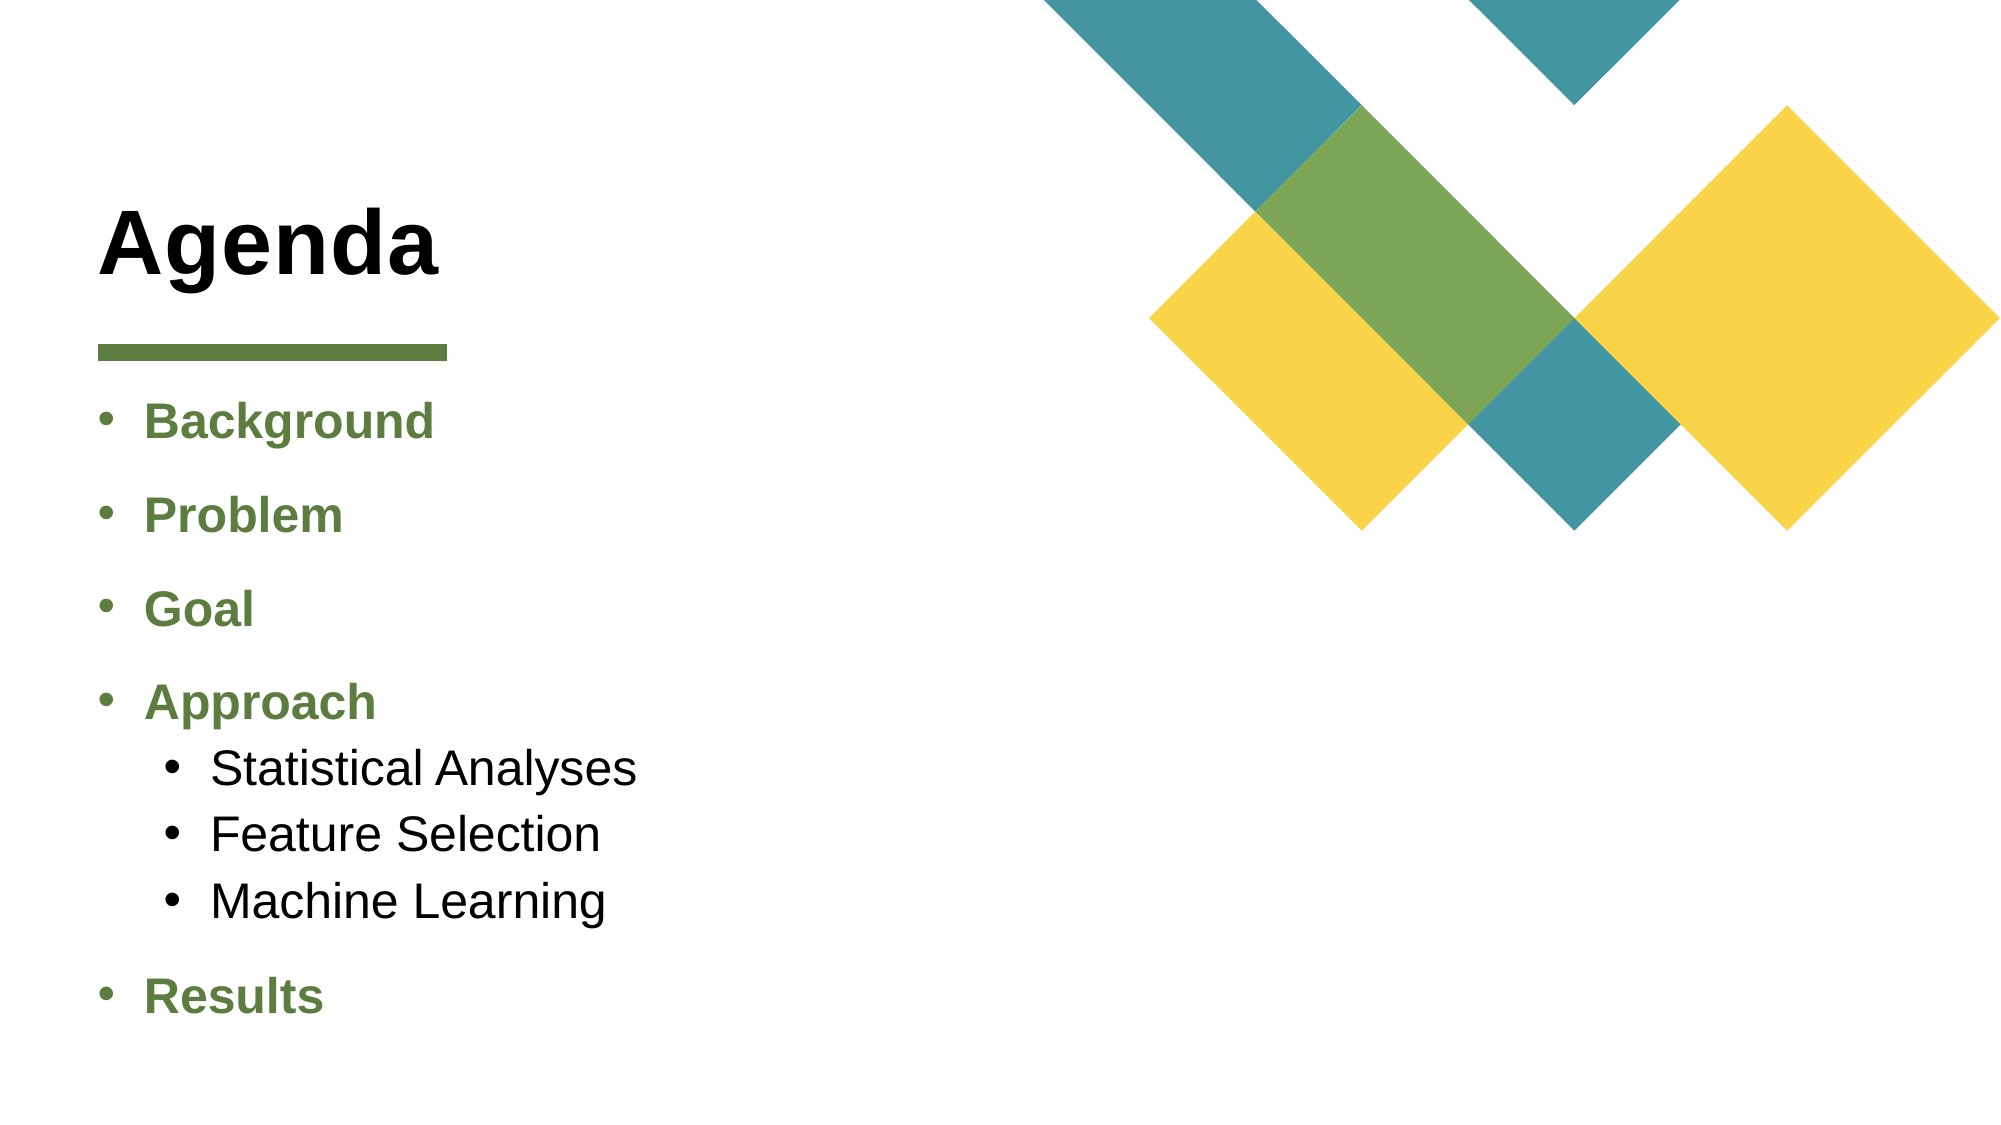

# Agenda
Background
Problem
Goal
Approach
Statistical Analyses
Feature Selection
Machine Learning
Results